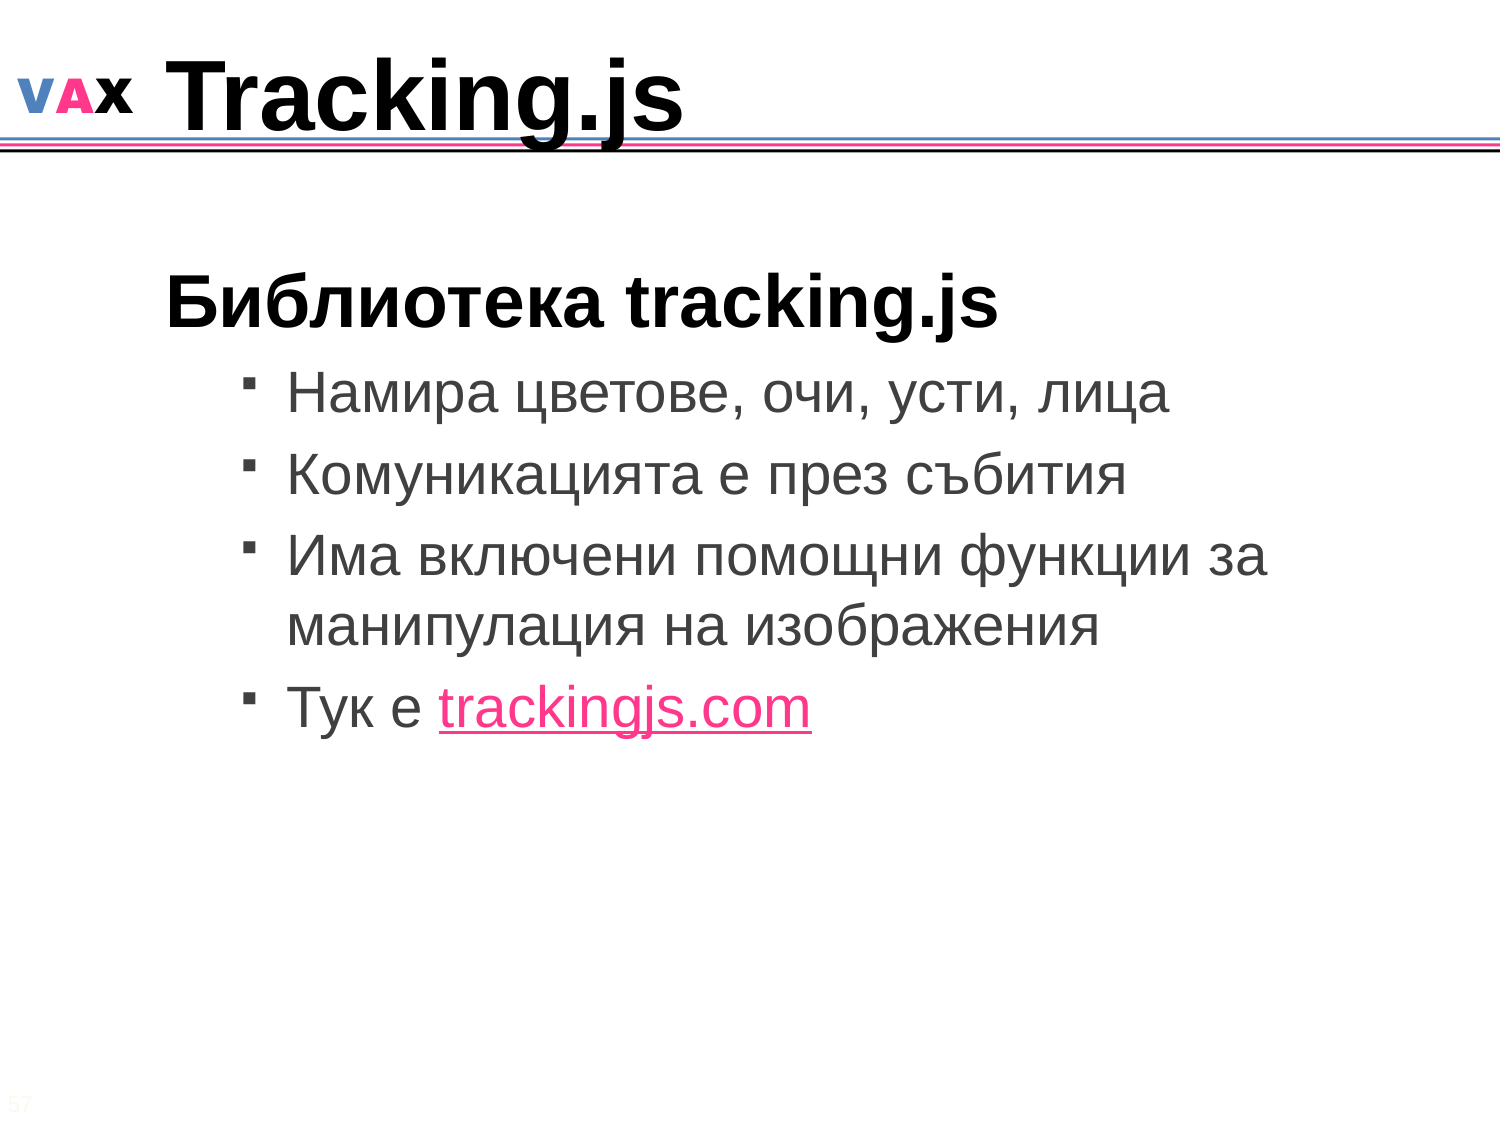

# Tracking.js
Библиотека tracking.js
Намира цветове, очи, усти, лица
Комуникацията е през събития
Има включени помощни функции за манипулация на изображения
Тук е trackingjs.com